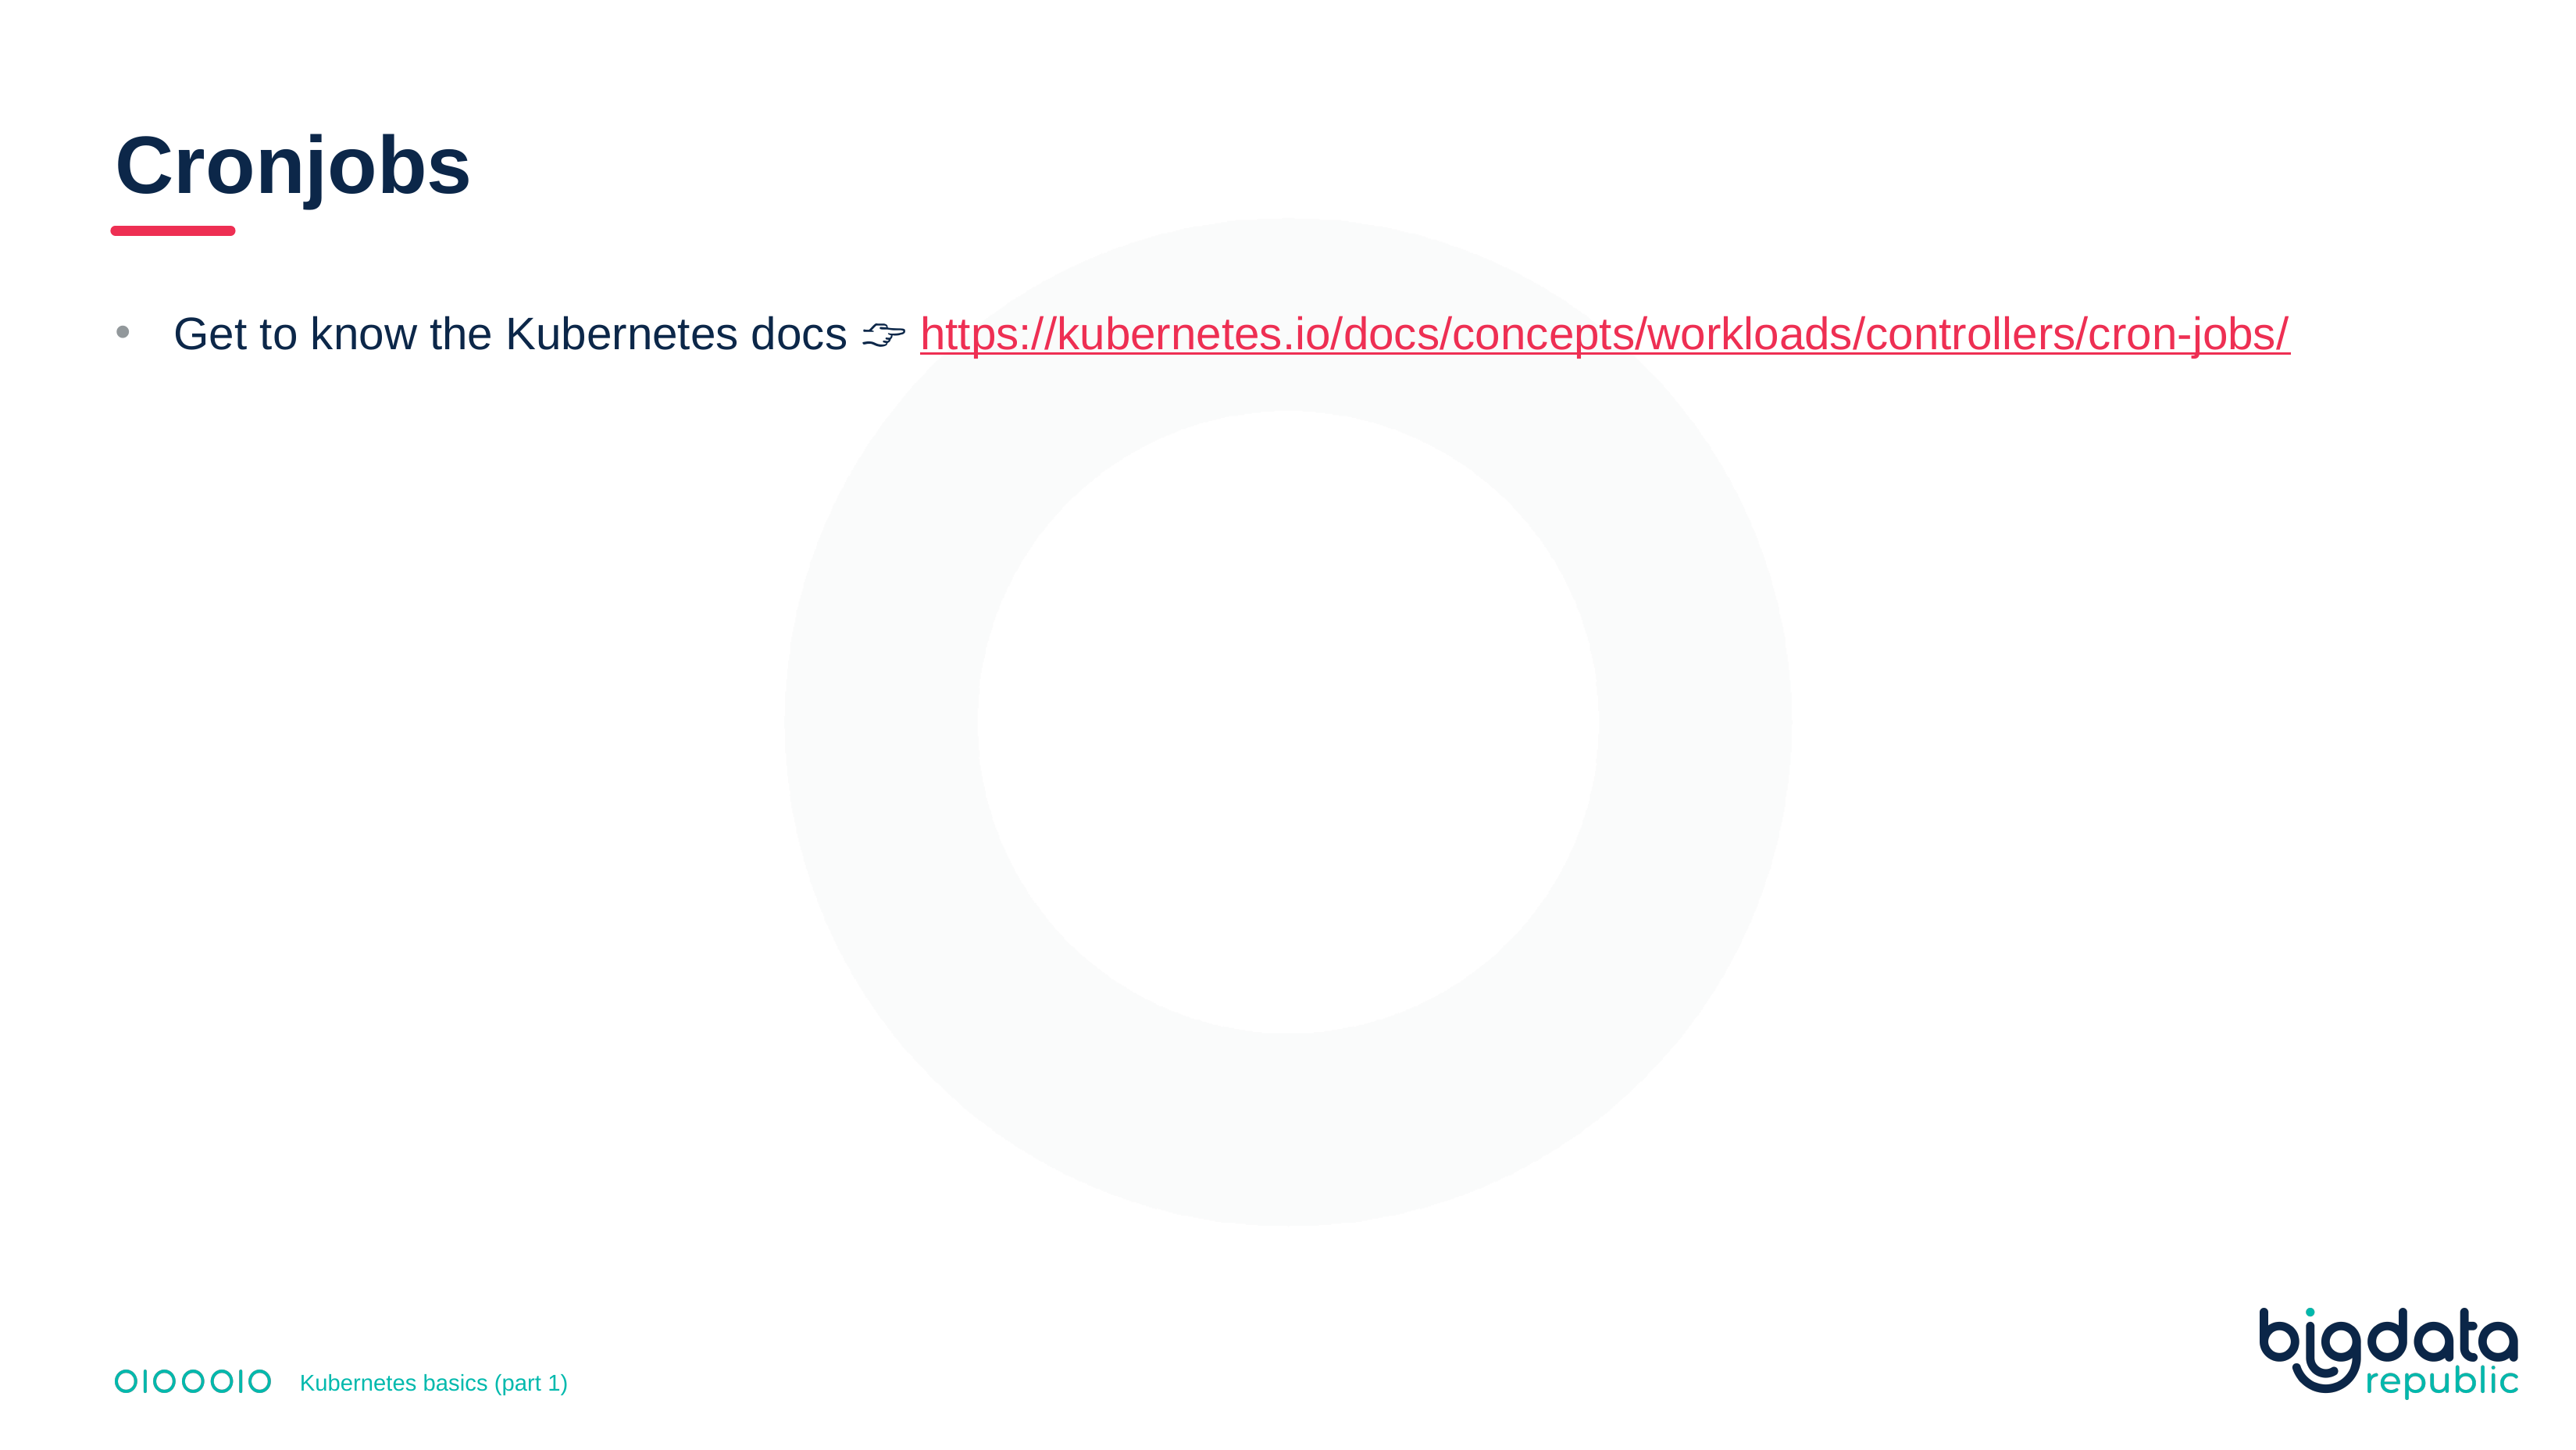

# Cronjobs
Get to know the Kubernetes docs 👉 https://kubernetes.io/docs/concepts/workloads/controllers/cron-jobs/
Kubernetes basics (part 1)